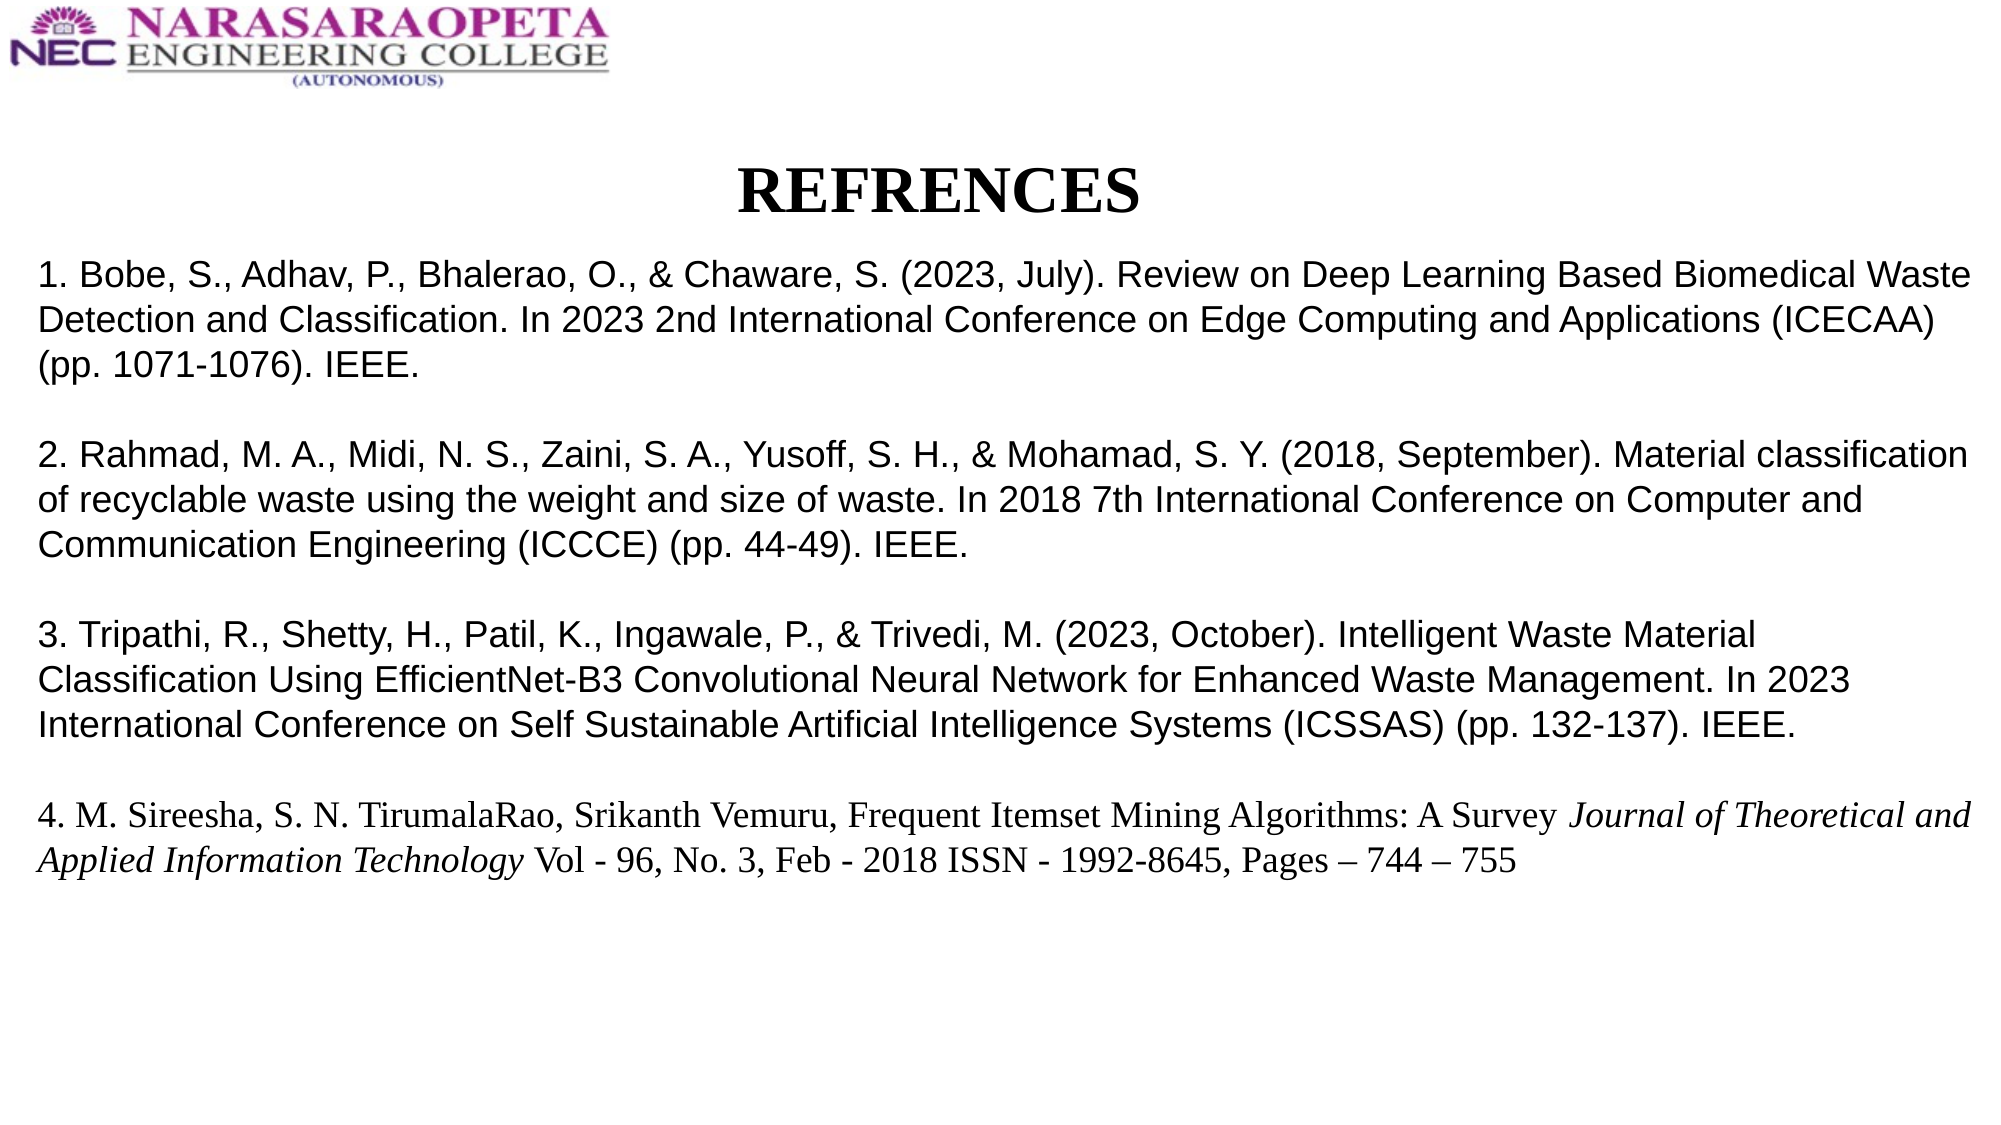

# REFRENCES
1. Bobe, S., Adhav, P., Bhalerao, O., & Chaware, S. (2023, July). Review on Deep Learning Based Biomedical Waste Detection and Classification. In 2023 2nd International Conference on Edge Computing and Applications (ICECAA) (pp. 1071-1076). IEEE.

2. Rahmad, M. A., Midi, N. S., Zaini, S. A., Yusoff, S. H., & Mohamad, S. Y. (2018, September). Material classification of recyclable waste using the weight and size of waste. In 2018 7th International Conference on Computer and Communication Engineering (ICCCE) (pp. 44-49). IEEE.

3. Tripathi, R., Shetty, H., Patil, K., Ingawale, P., & Trivedi, M. (2023, October). Intelligent Waste Material Classification Using EfficientNet-B3 Convolutional Neural Network for Enhanced Waste Management. In 2023 International Conference on Self Sustainable Artificial Intelligence Systems (ICSSAS) (pp. 132-137). IEEE.

4. M. Sireesha, S. N. TirumalaRao, Srikanth Vemuru, Frequent Itemset Mining Algorithms: A Survey Journal of Theoretical and Applied Information Technology Vol - 96, No. 3, Feb - 2018 ISSN - 1992-8645, Pages – 744 – 755